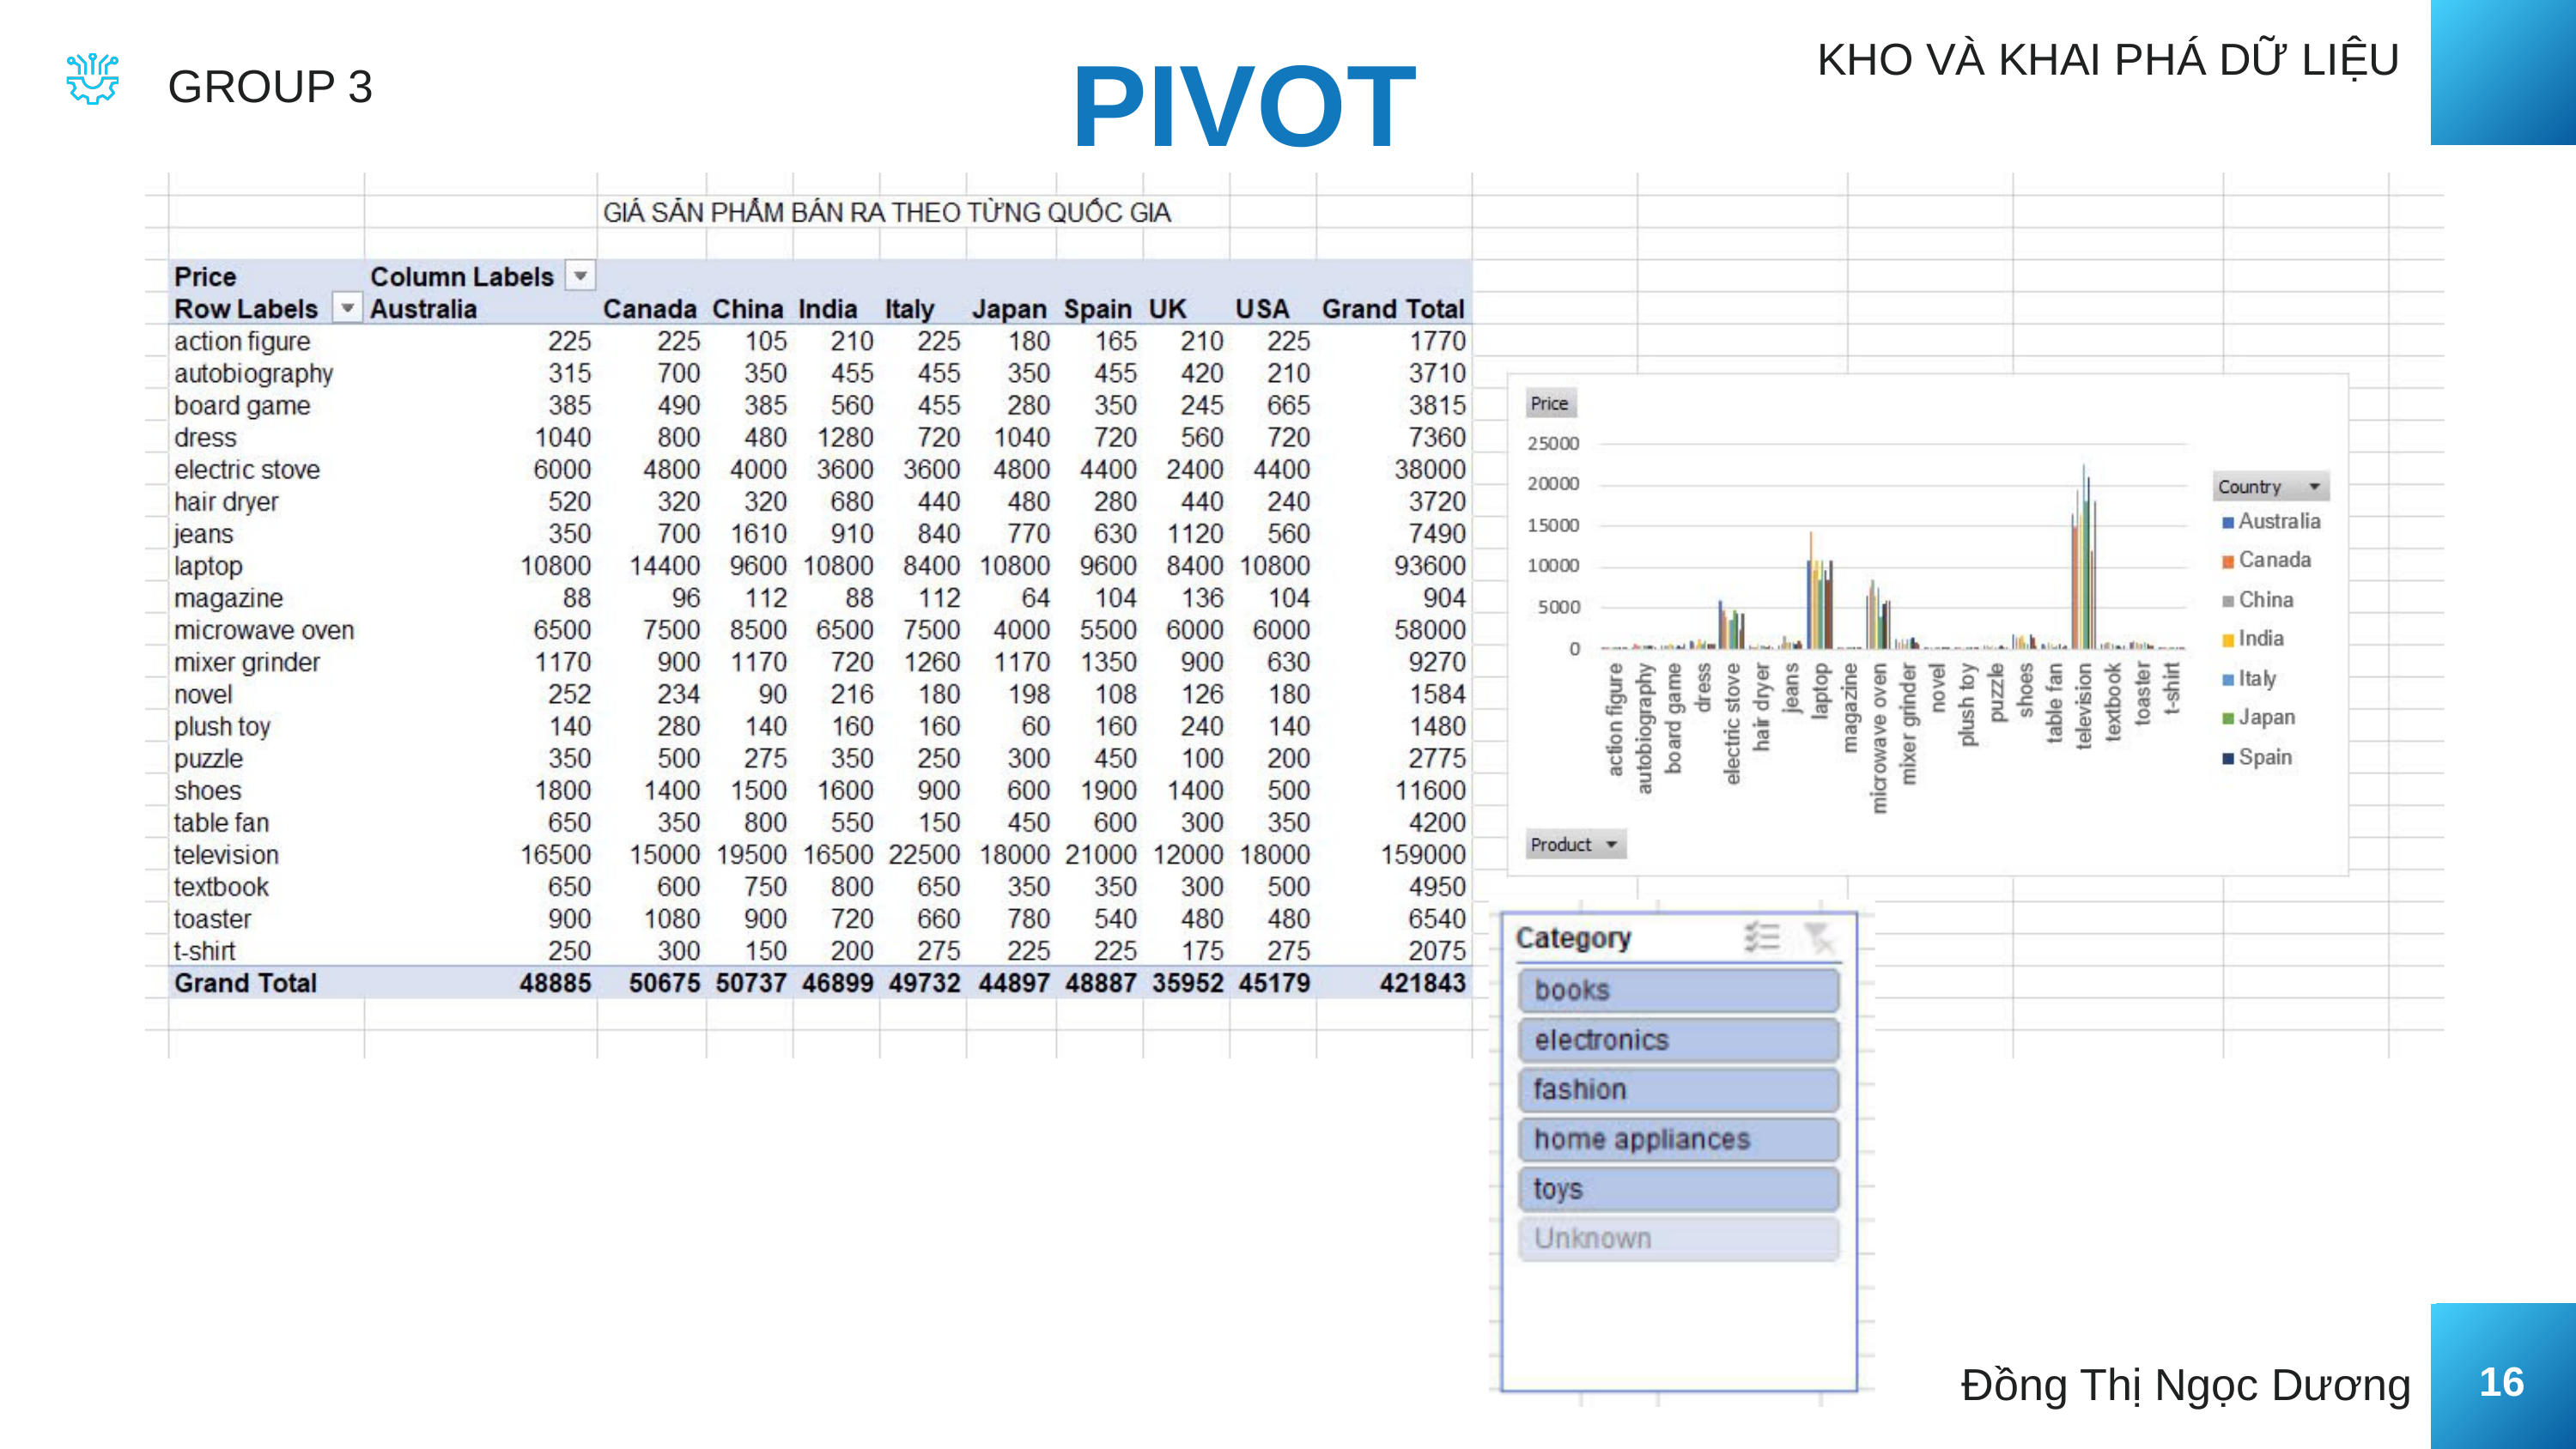

KHO VÀ KHAI PHÁ DỮ LIỆU
PIVOT
GROUP 3

Đồng Thị Ngọc Dương
16